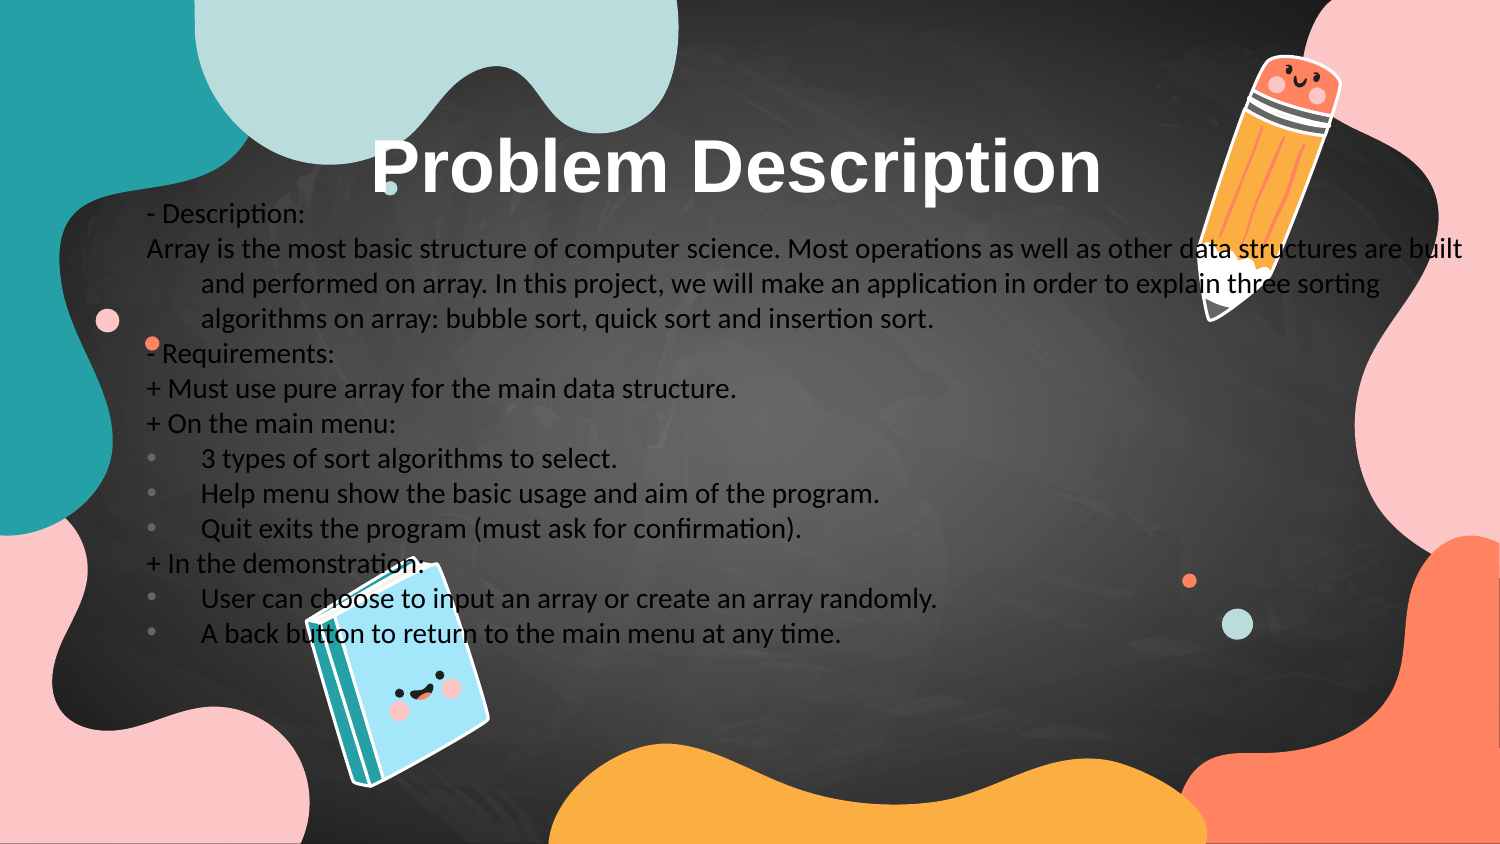

# Problem Description
- Description:
Array is the most basic structure of computer science. Most operations as well as other data structures are built and performed on array. In this project, we will make an application in order to explain three sorting algorithms on array: bubble sort, quick sort and insertion sort.
- Requirements:
+ Must use pure array for the main data structure.
+ On the main menu:
3 types of sort algorithms to select.
Help menu show the basic usage and aim of the program.
Quit exits the program (must ask for confirmation).
+ In the demonstration:
User can choose to input an array or create an array randomly.
A back button to return to the main menu at any time.